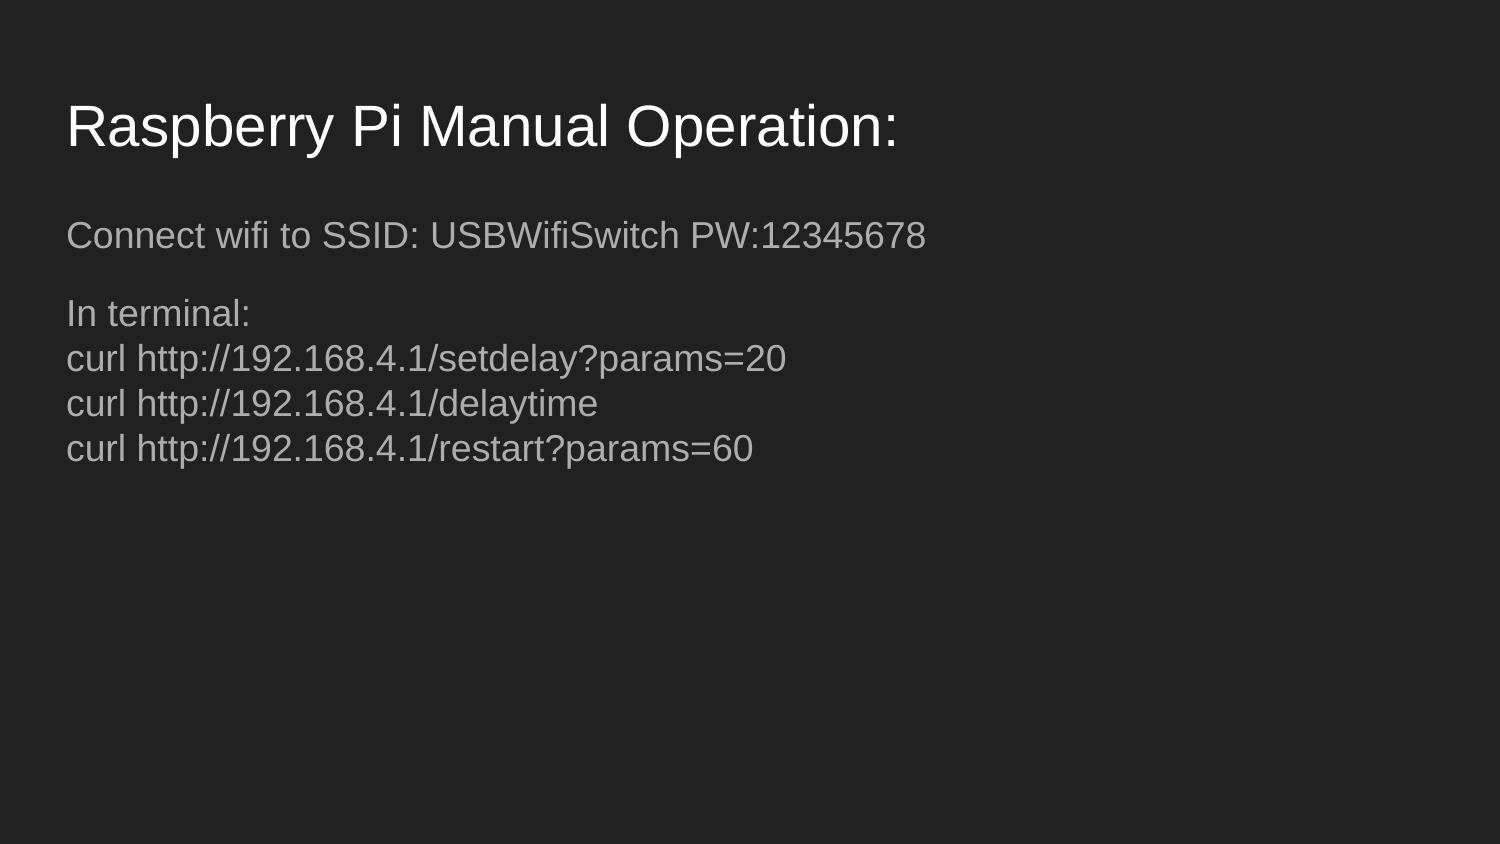

# Raspberry Pi Manual Operation:
Connect wifi to SSID: USBWifiSwitch PW:12345678
In terminal:
curl http://192.168.4.1/setdelay?params=20
curl http://192.168.4.1/delaytime
curl http://192.168.4.1/restart?params=60